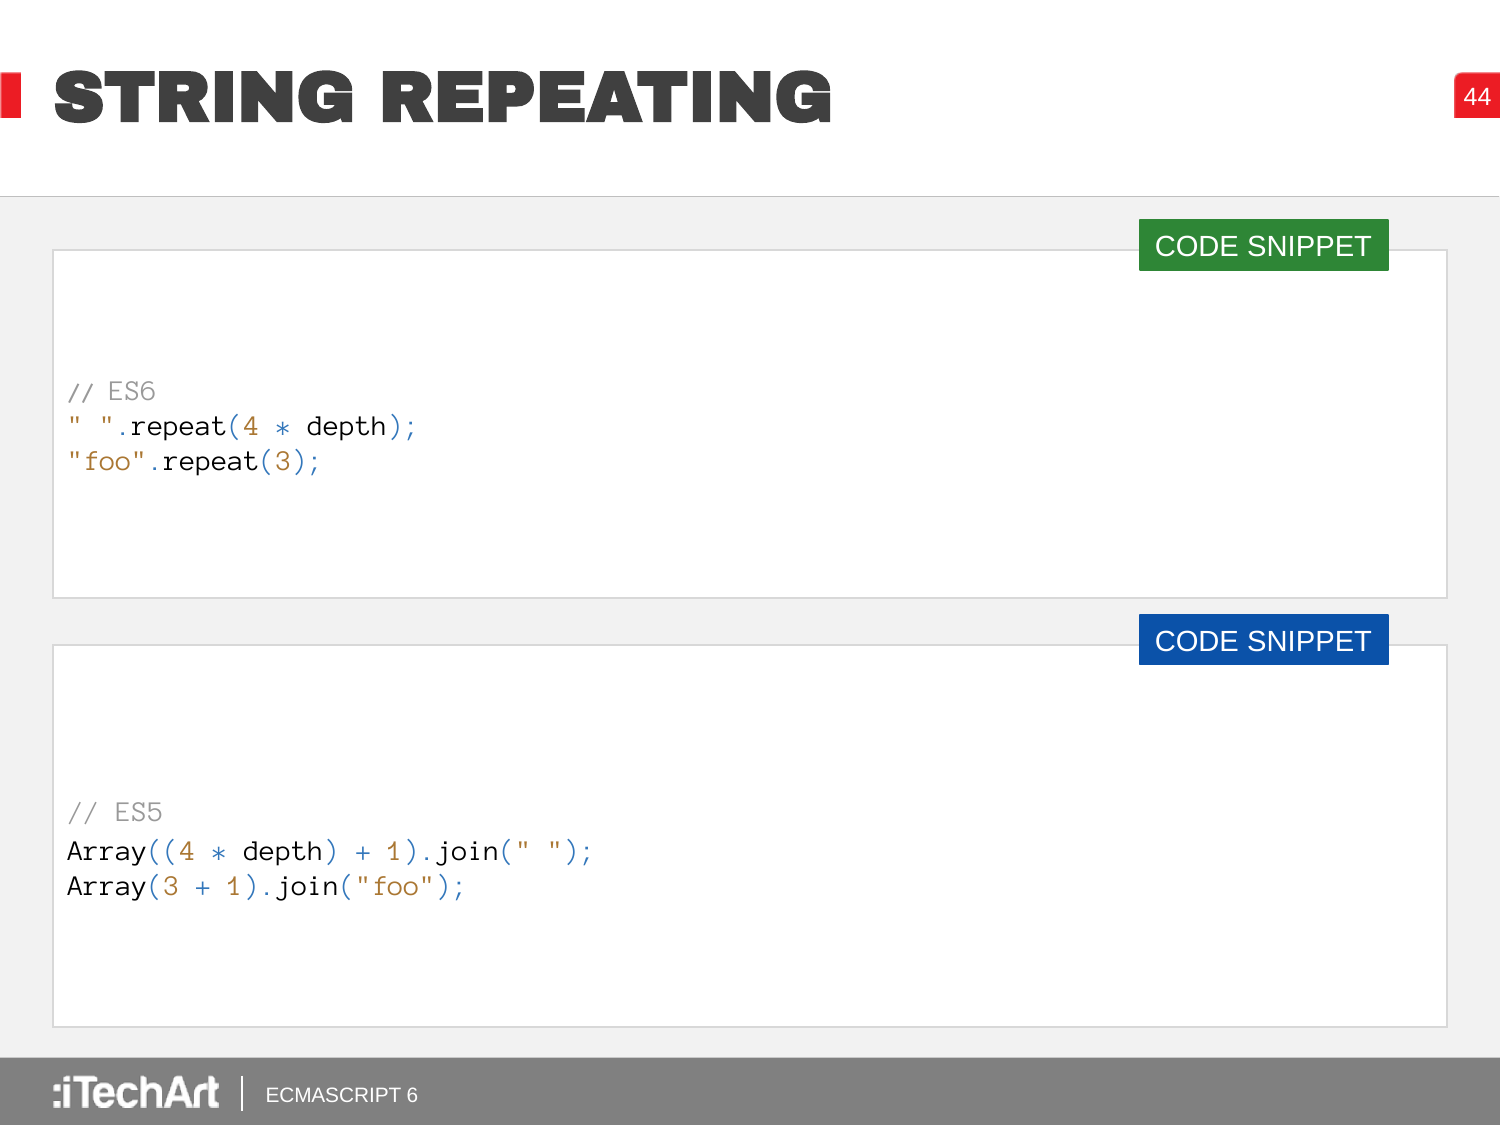

# STRING REPEATING
CODE SNIPPET
// ES6
" ".repeat(4 * depth);
"foo".repeat(3);
CODE SNIPPET
// ES5
Array((4 * depth) + 1).join(" ");
Array(3 + 1).join("foo");
ECMASCRIPT 6